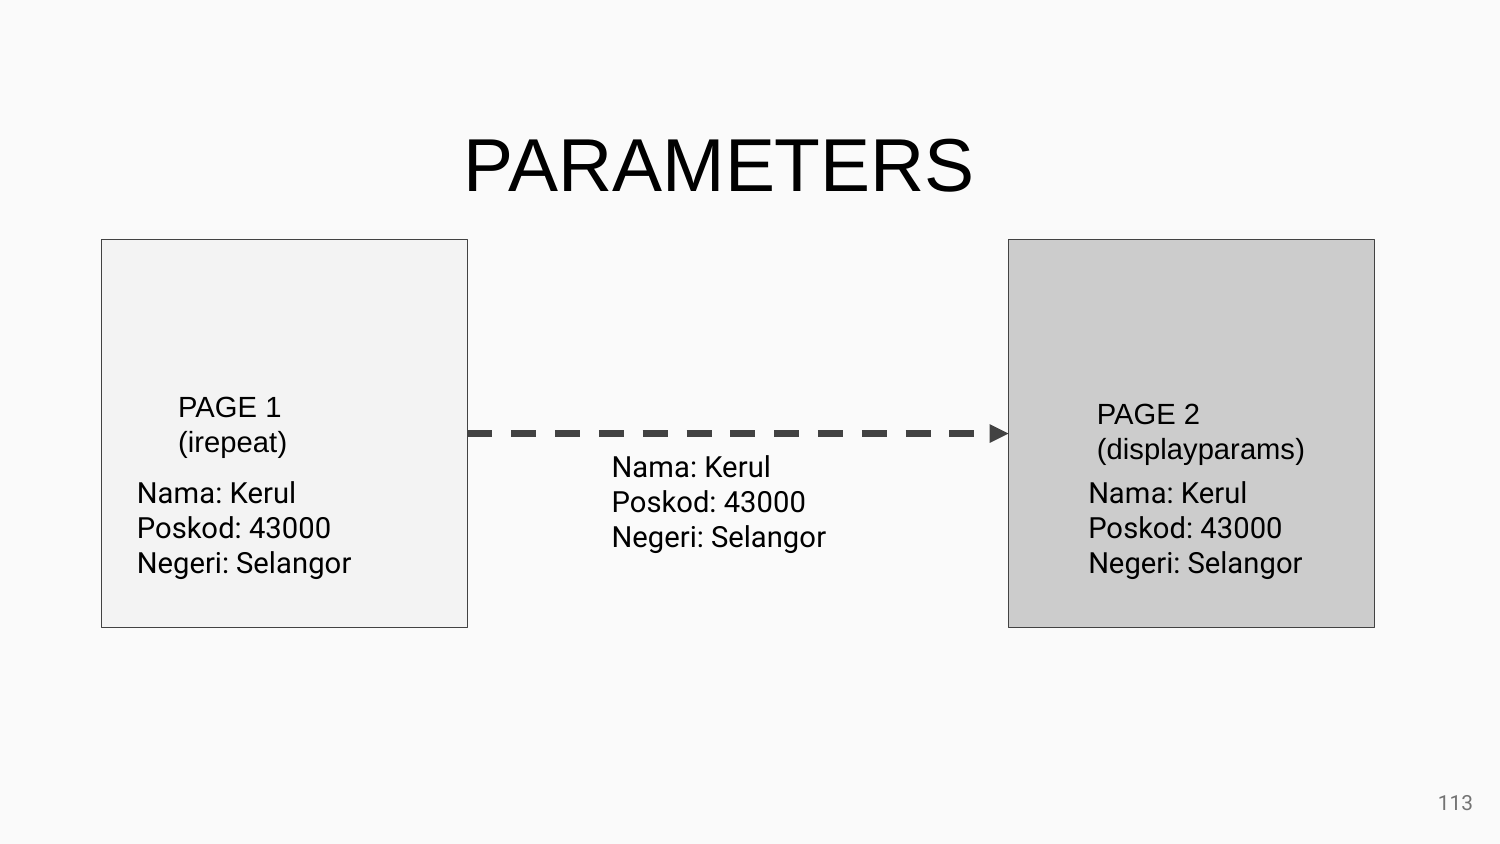

PARAMETERS

PAGE 1
(irepeat)
PAGE 2
(displayparams)
Nama: Kerul
Poskod: 43000
Negeri: Selangor
Nama: Kerul
Poskod: 43000
Negeri: Selangor
Nama: Kerul
Poskod: 43000
Negeri: Selangor
113